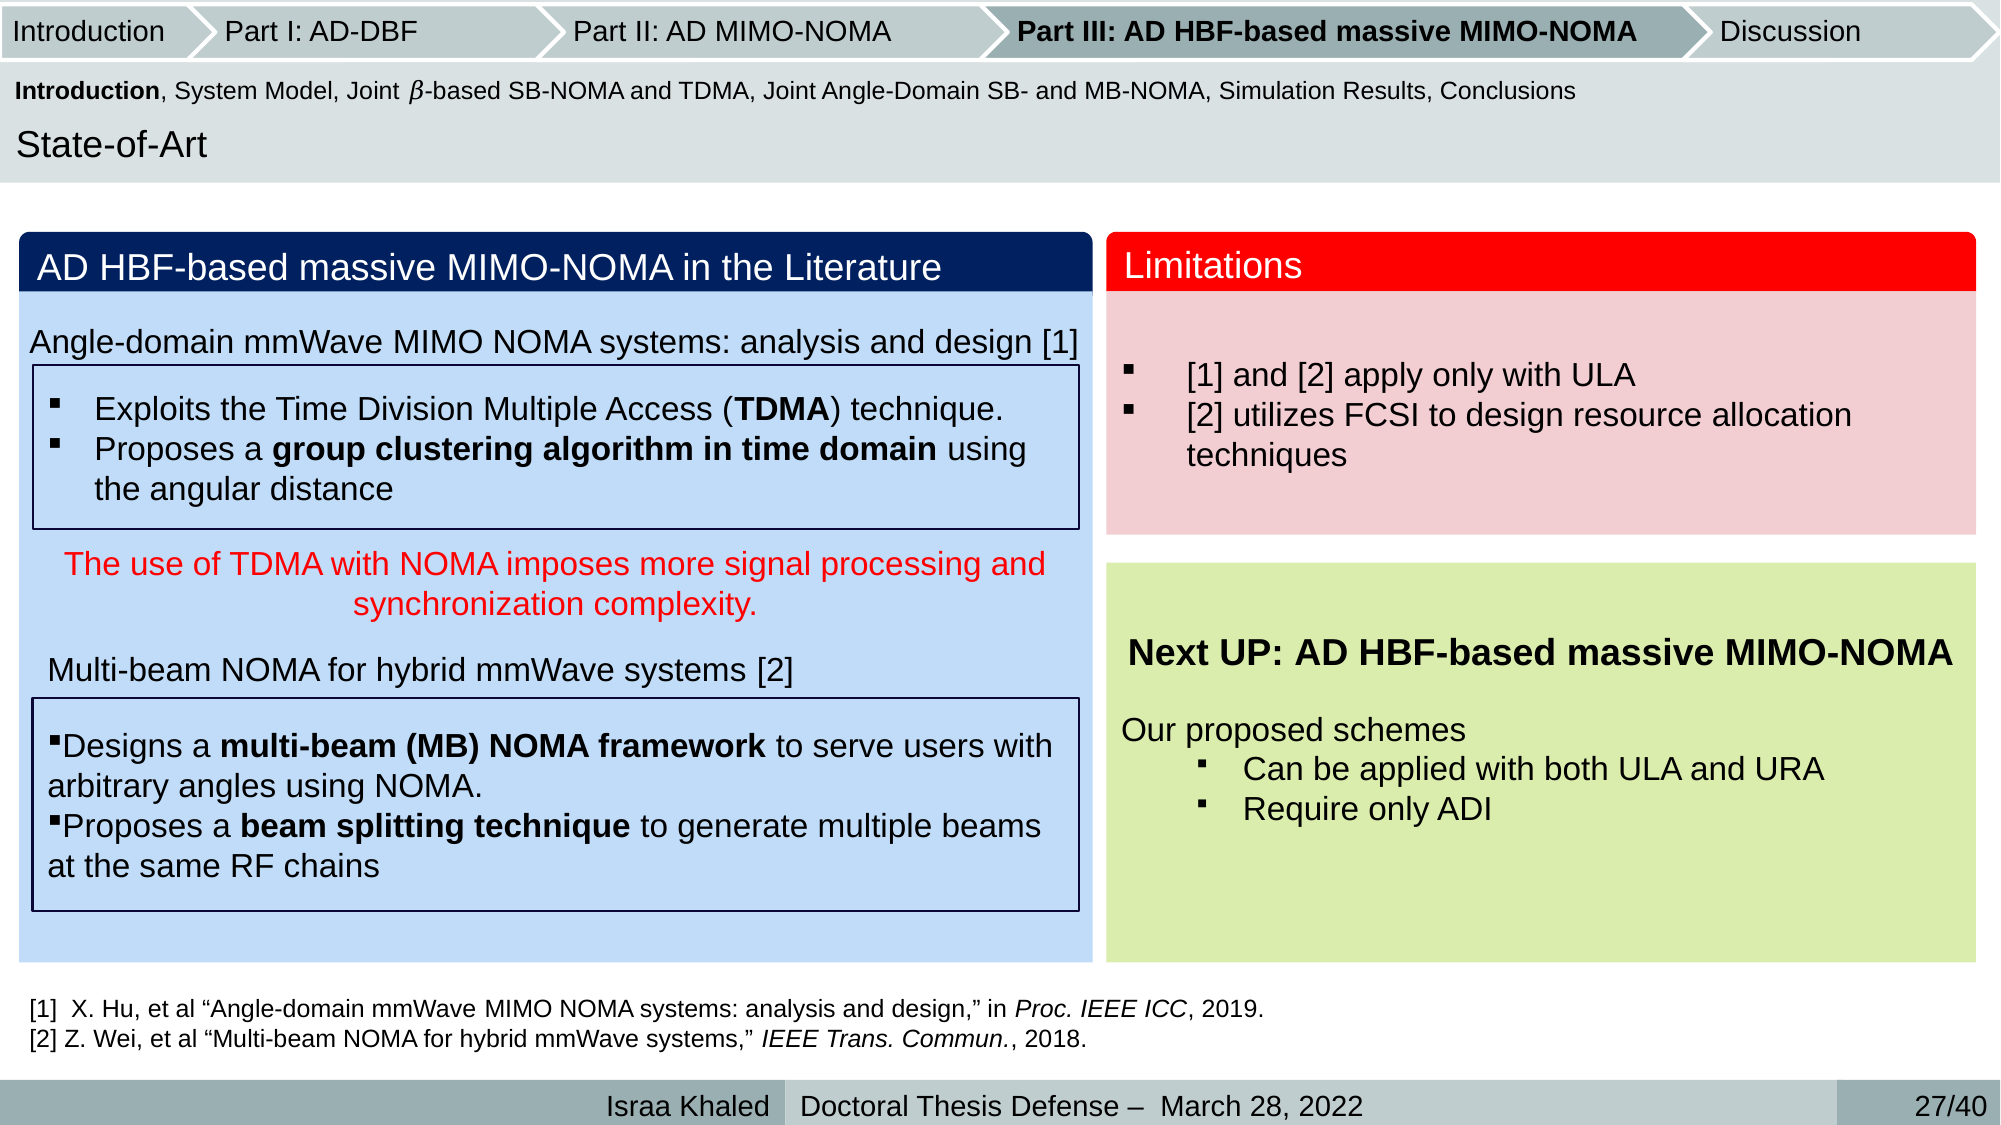

Introduction
Part I: AD-DBF
Part II: AD MIMO-NOMA
Part III: AD HBF-based massive MIMO-NOMA
Discussion
Introduction, System Model, Joint 𝛽-based SB-NOMA and TDMA, Joint Angle-Domain SB- and MB-NOMA, Simulation Results, Conclusions
State-of-Art
Limitations
[1] and [2] apply only with ULA
[2] utilizes FCSI to design resource allocation techniques
AD HBF-based massive MIMO-NOMA in the Literature

Angle-domain mmWave MIMO NOMA systems: analysis and design [1]
Exploits the Time Division Multiple Access (TDMA) technique.
Proposes a group clustering algorithm in time domain using the angular distance
The use of TDMA with NOMA imposes more signal processing and synchronization complexity.
Next UP: AD HBF-based massive MIMO-NOMA

Our proposed schemes
Can be applied with both ULA and URA
Require only ADI

Multi-beam NOMA for hybrid mmWave systems [2]
Designs a multi-beam (MB) NOMA framework to serve users with arbitrary angles using NOMA.
Proposes a beam splitting technique to generate multiple beams at the same RF chains
[1]  X. Hu, et al “Angle-domain mmWave MIMO NOMA systems: analysis and design,” in Proc. IEEE ICC, 2019.
[2] Z. Wei, et al “Multi-beam NOMA for hybrid mmWave systems,” IEEE Trans. Commun., 2018.